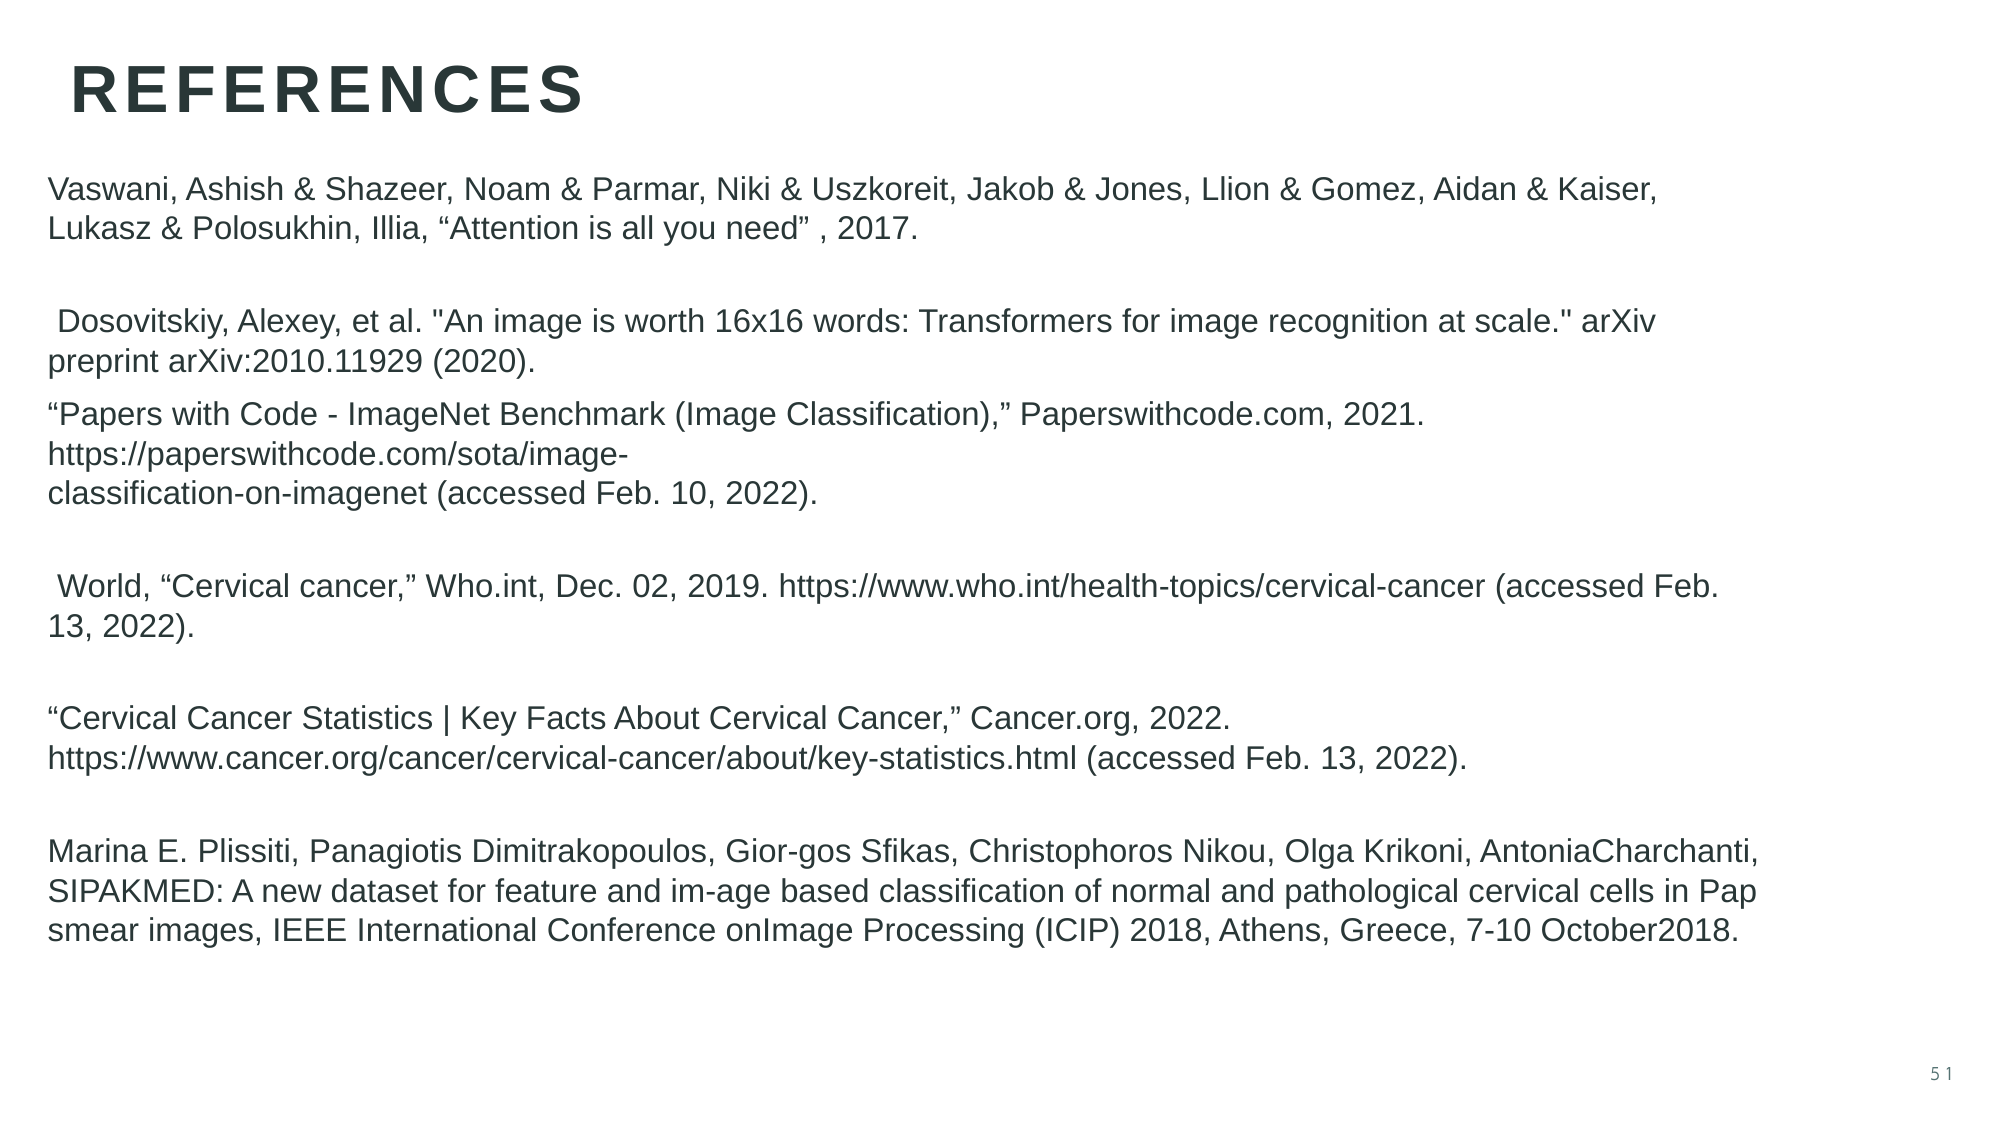

# REFERENCES
Vaswani, Ashish & Shazeer, Noam & Parmar, Niki & Uszkoreit, Jakob & Jones, Llion & Gomez, Aidan & Kaiser, Lukasz & Polosukhin, Illia, “Attention is all you need” , 2017.
 Dosovitskiy, Alexey, et al. "An image is worth 16x16 words: Transformers for image recognition at scale." arXiv preprint arXiv:2010.11929 (2020).
“Papers with Code - ImageNet Benchmark (Image Classification),” Paperswithcode.com, 2021. https://paperswithcode.com/sota/image-
classification-on-imagenet (accessed Feb. 10, 2022).
 World, “Cervical cancer,” Who.int, Dec. 02, 2019. https://www.who.int/health-topics/cervical-cancer (accessed Feb. 13, 2022).
“Cervical Cancer Statistics | Key Facts About Cervical Cancer,” Cancer.org, 2022. https://www.cancer.org/cancer/cervical-cancer/about/key-statistics.html (accessed Feb. 13, 2022).
Marina E. Plissiti, Panagiotis Dimitrakopoulos, Gior-gos Sfikas, Christophoros Nikou, Olga Krikoni, AntoniaCharchanti, SIPAKMED: A new dataset for feature and im-age based classification of normal and pathological cervical cells in Pap smear images, IEEE International Conference onImage Processing (ICIP) 2018, Athens, Greece, 7-10 October2018.
51